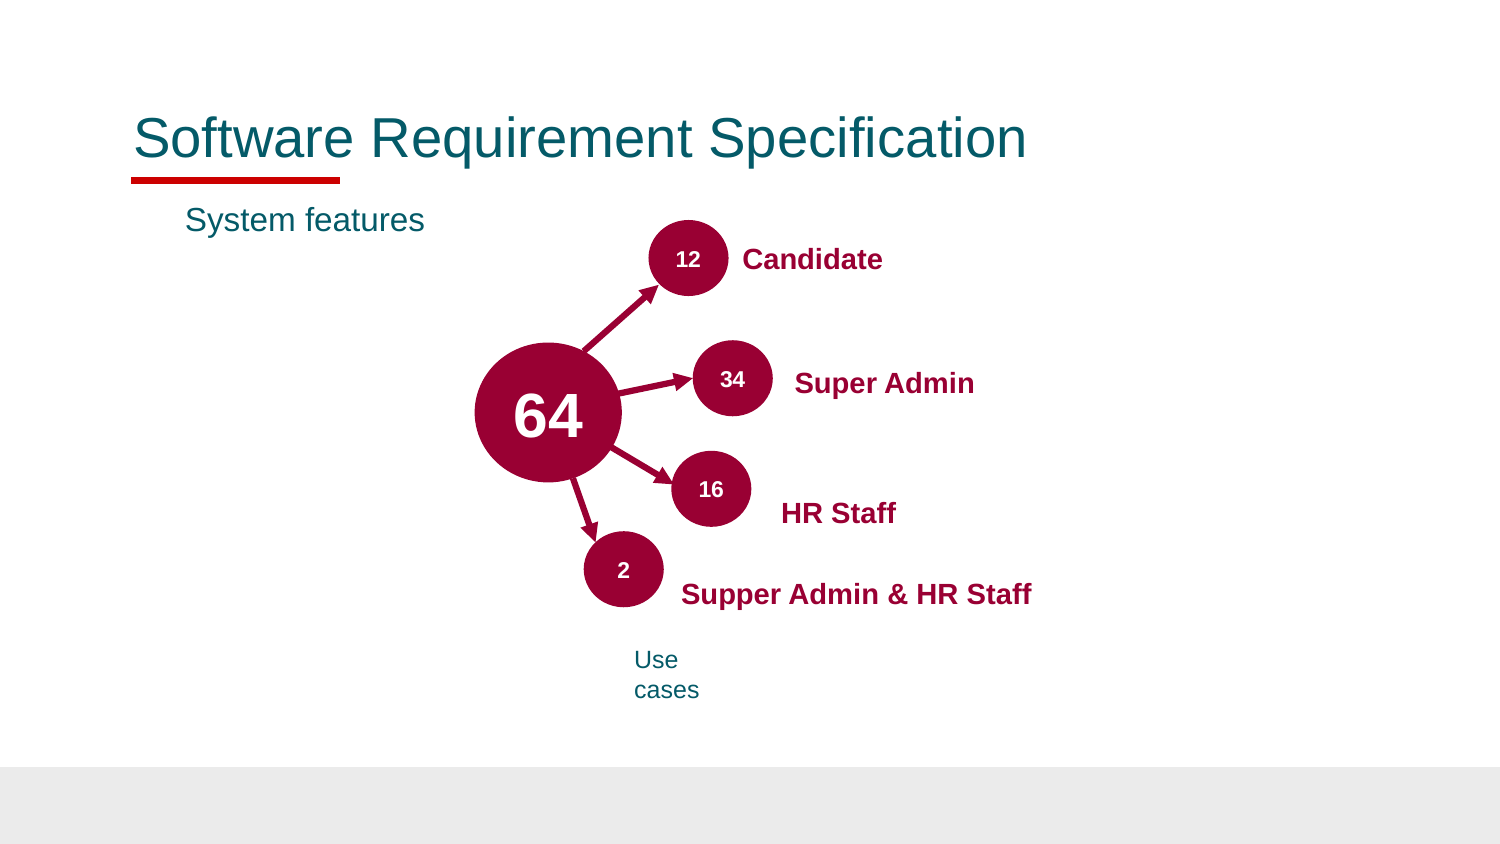

# Software Requirement Specification
System features
12
Candidate
34
64
Super Admin
16
HR Staff
2
Supper Admin & HR Staff
Use cases